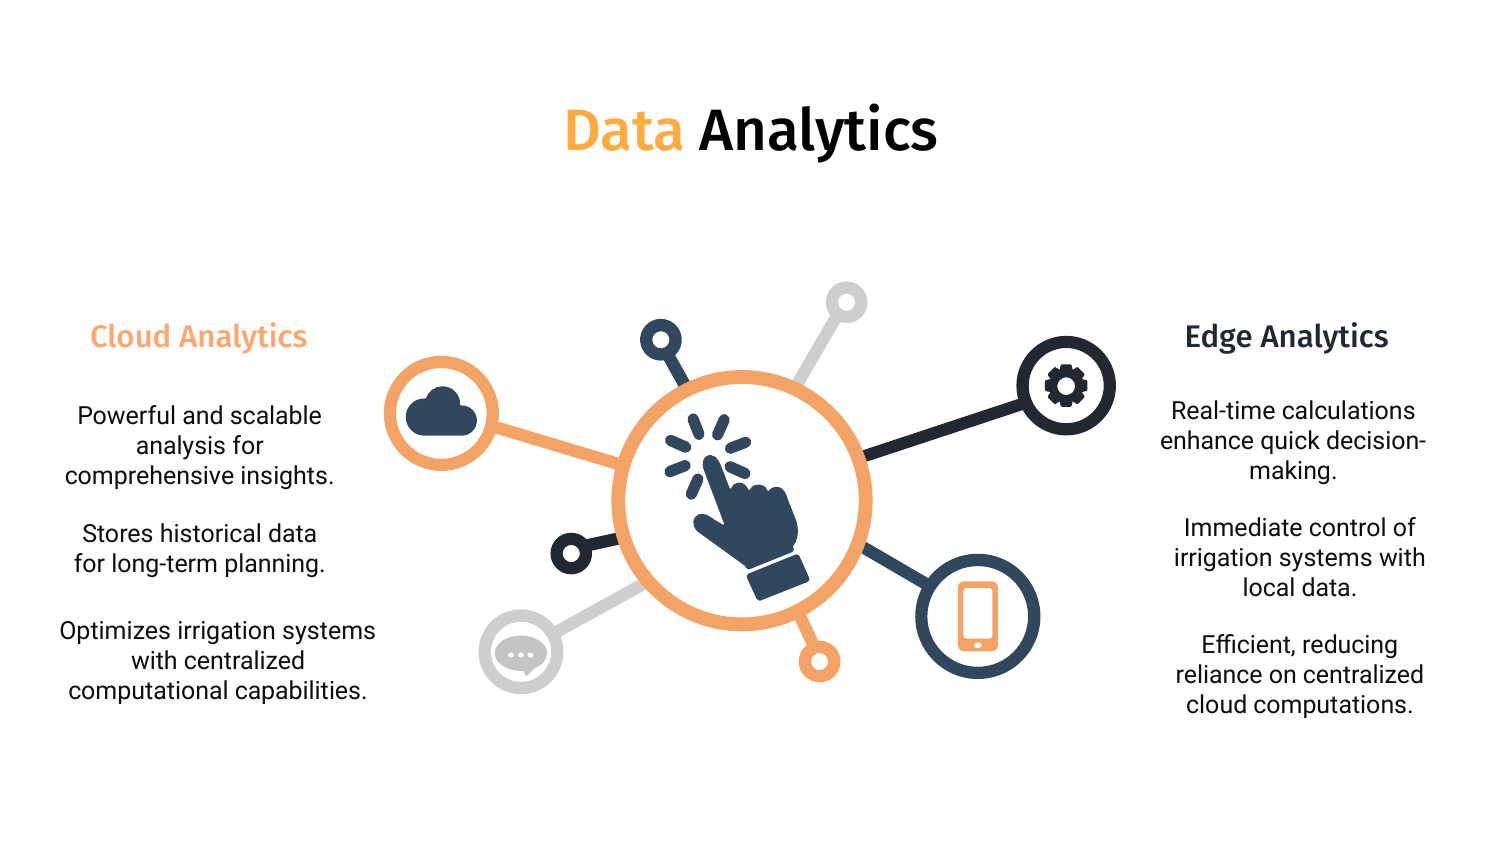

Data Analytics

Cloud Analytics
Edge Analytics
Real-time calculations enhance quick decision-making.

Powerful and scalable analysis for comprehensive insights.
Immediate control of irrigation systems with local data.
Stores historical data for long-term planning.
Optimizes irrigation systems with centralized computational capabilities.
Efficient, reducing reliance on centralized cloud computations.